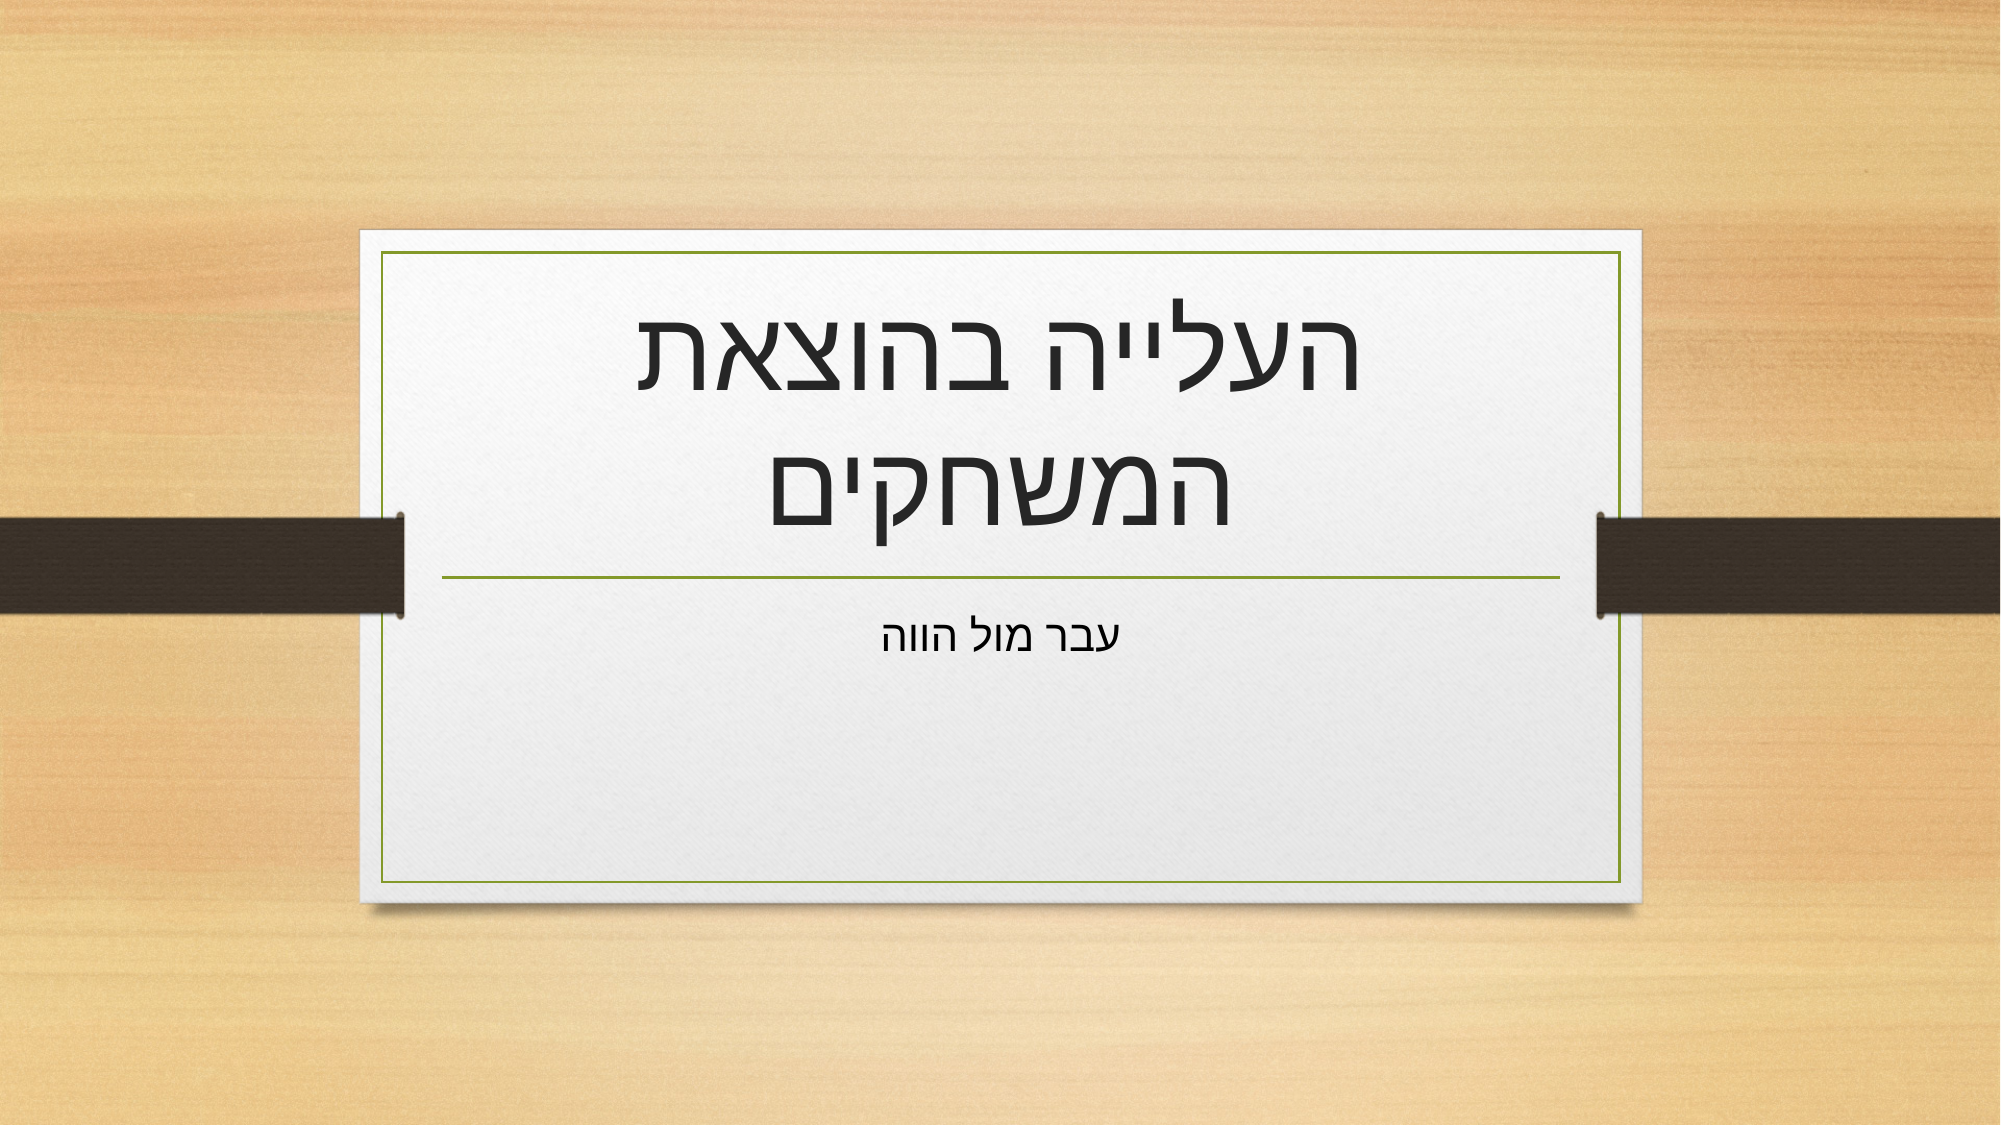

# העלייה בהוצאת המשחקים
עבר מול הווה